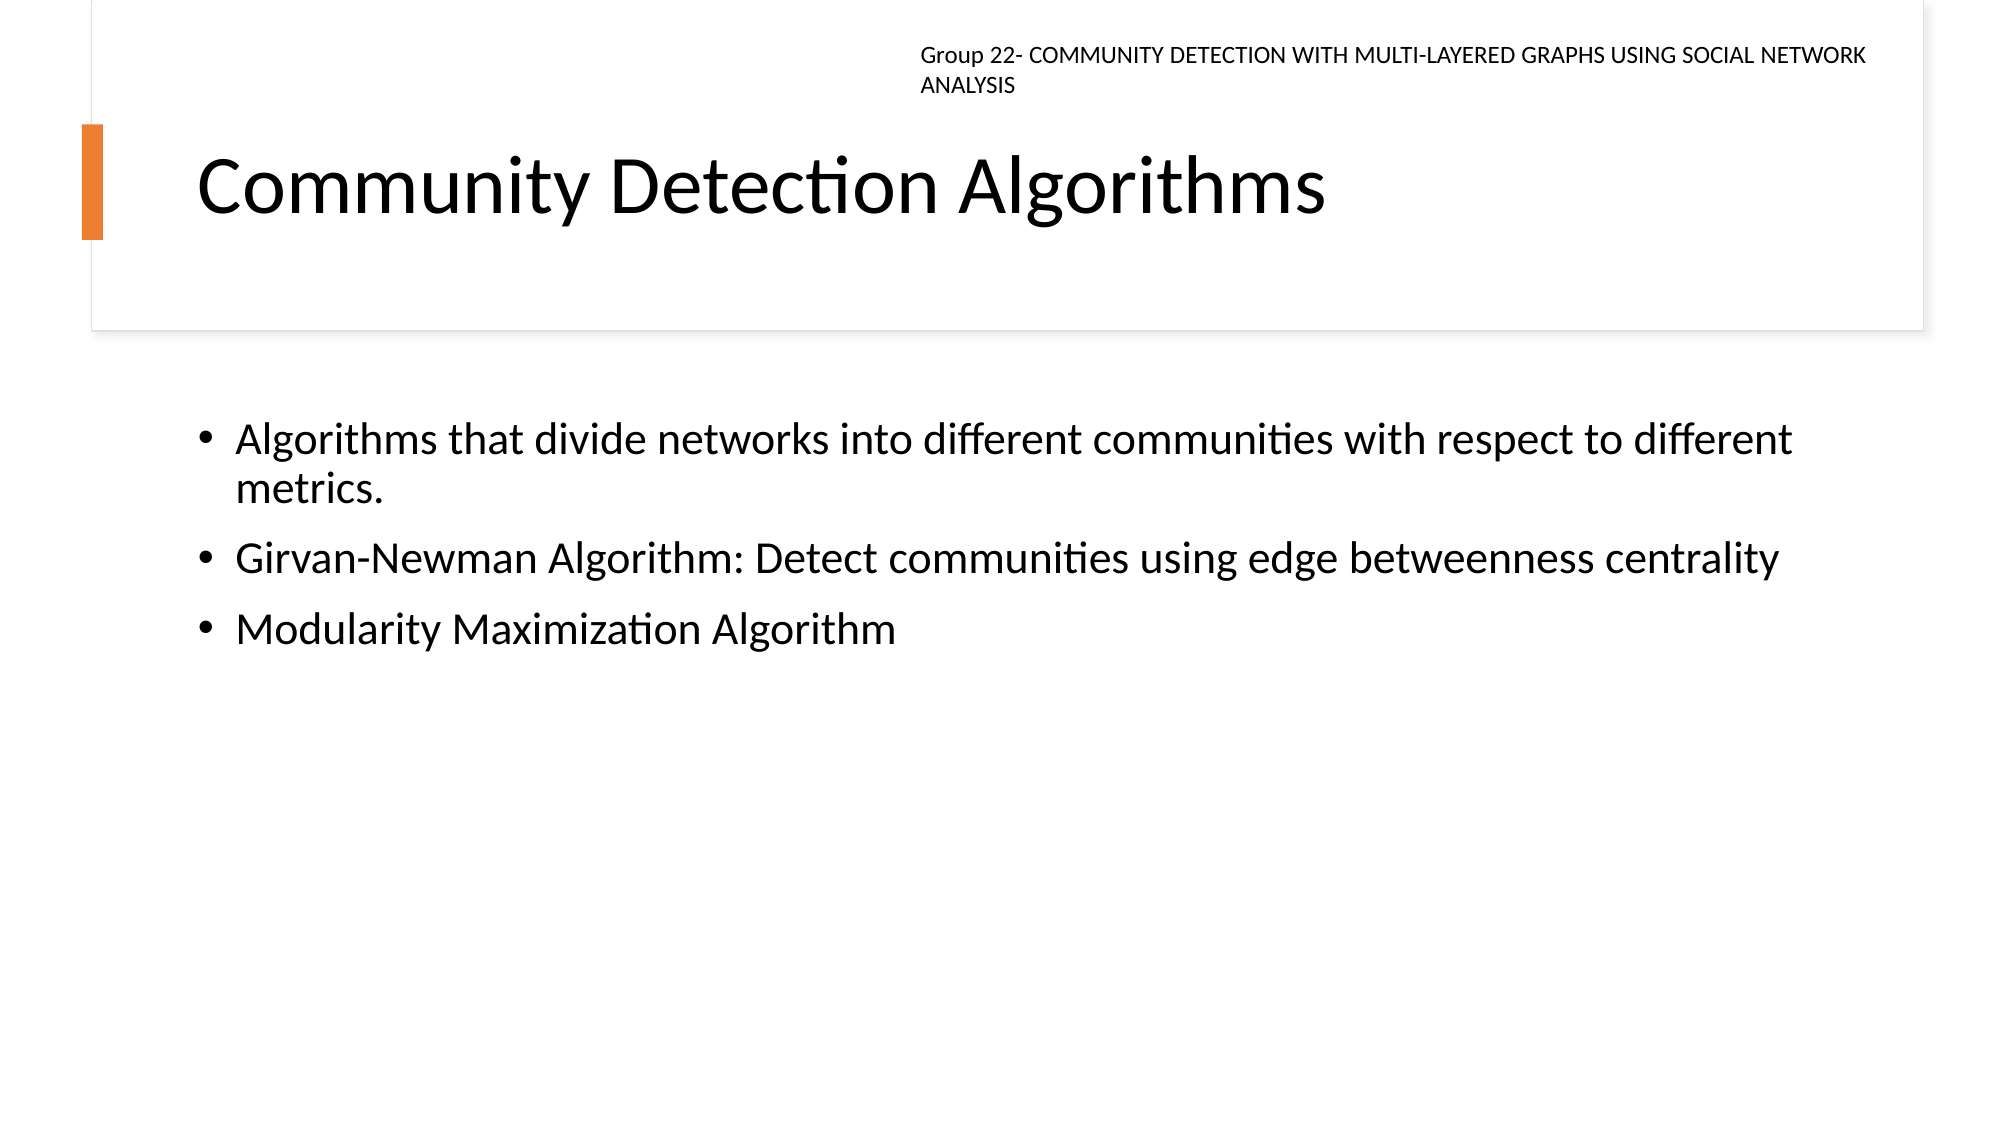

Group 22- COMMUNITY DETECTION WITH MULTI-LAYERED GRAPHS USING SOCIAL NETWORK ANALYSIS
# Community Detection Algorithms

Algorithms that divide networks into different communities with respect to different metrics.
Girvan-Newman Algorithm: Detect communities using edge betweenness centrality
Modularity Maximization Algorithm